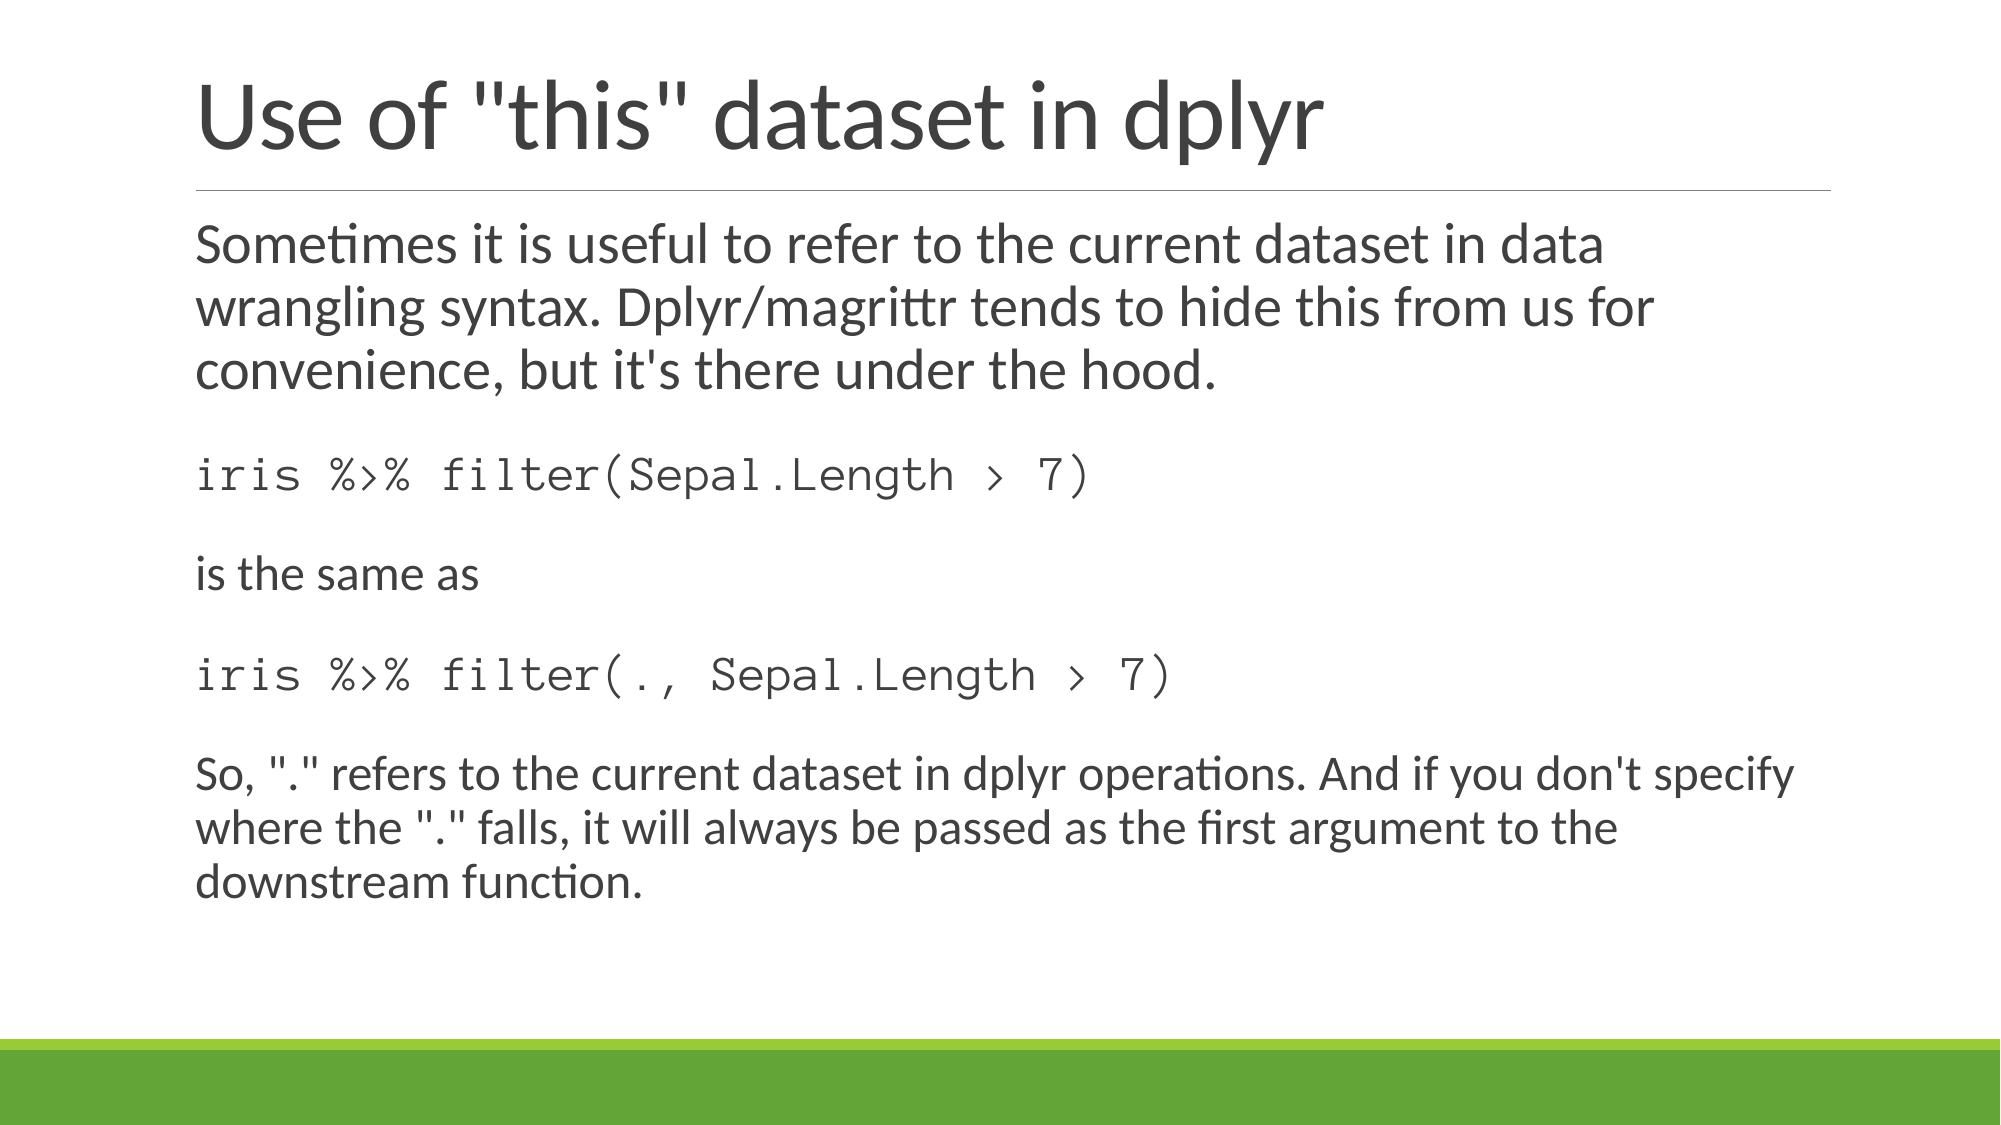

# Use of "this" dataset in dplyr
Sometimes it is useful to refer to the current dataset in data wrangling syntax. Dplyr/magrittr tends to hide this from us for convenience, but it's there under the hood.
iris %>% filter(Sepal.Length > 7)
is the same as
iris %>% filter(., Sepal.Length > 7)
So, "." refers to the current dataset in dplyr operations. And if you don't specify where the "." falls, it will always be passed as the first argument to the downstream function.